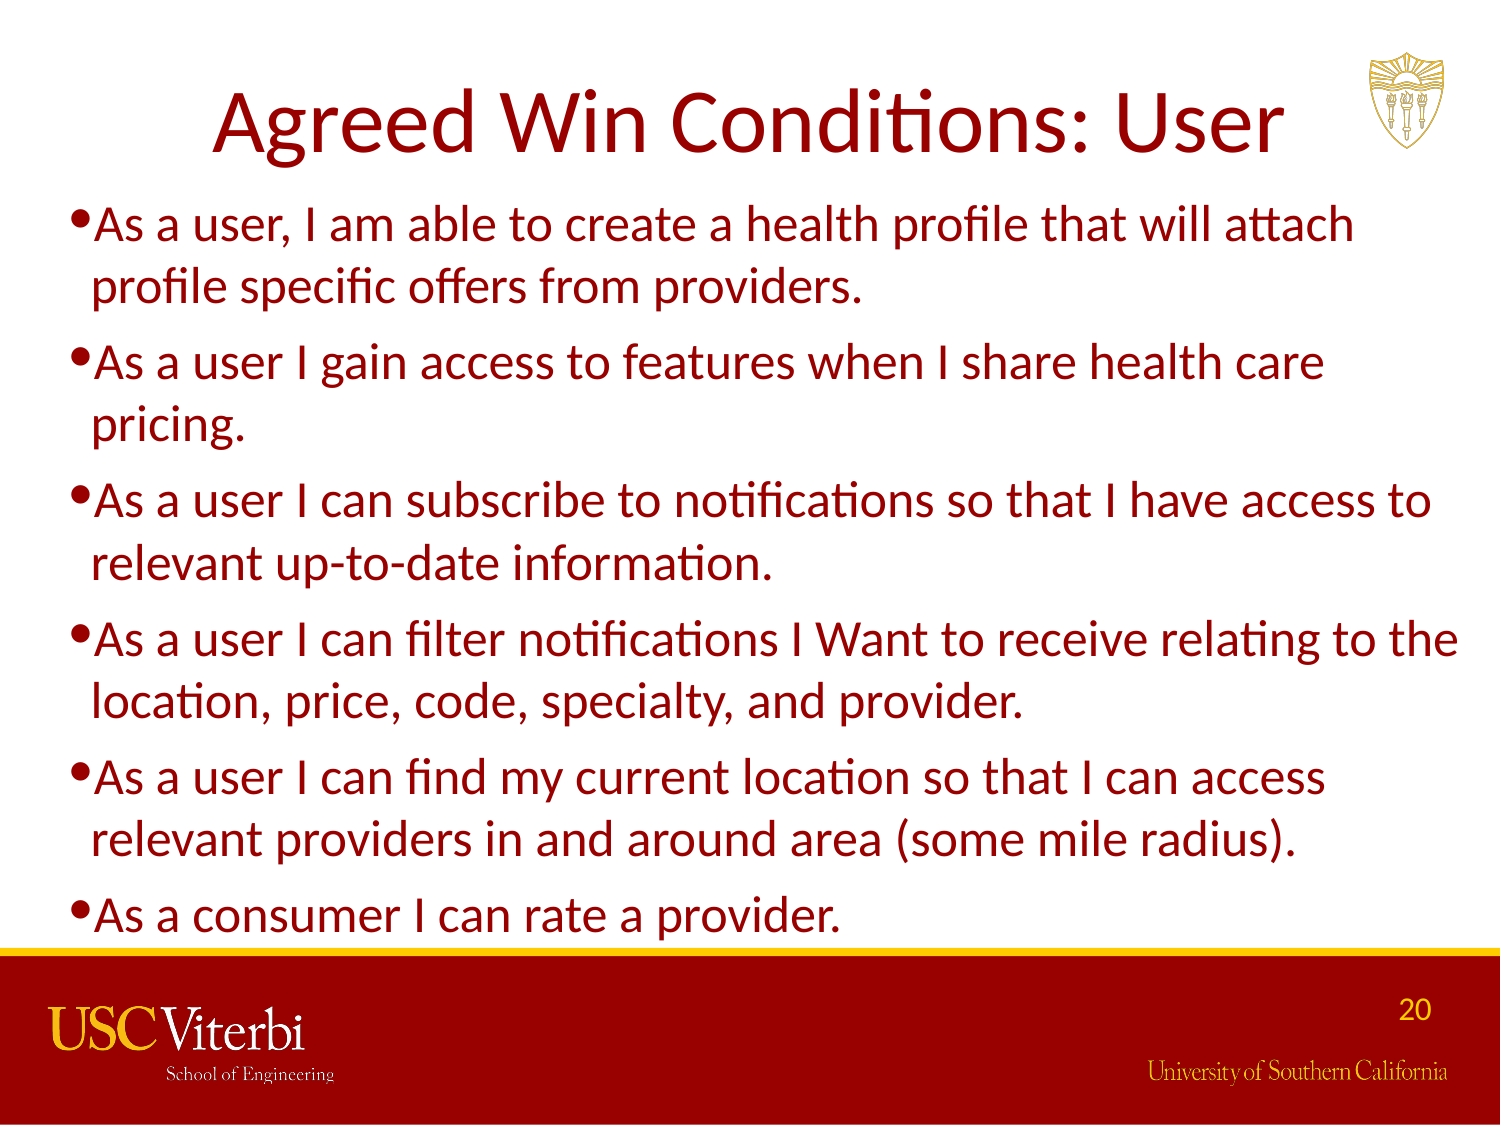

# Agreed Win Conditions: User
As a user, I am able to create a health profile that will attach profile specific offers from providers.
As a user I gain access to features when I share health care pricing.
As a user I can subscribe to notifications so that I have access to relevant up-to-date information.
As a user I can filter notifications I Want to receive relating to the location, price, code, specialty, and provider.
As a user I can find my current location so that I can access relevant providers in and around area (some mile radius).
As a consumer I can rate a provider.

20